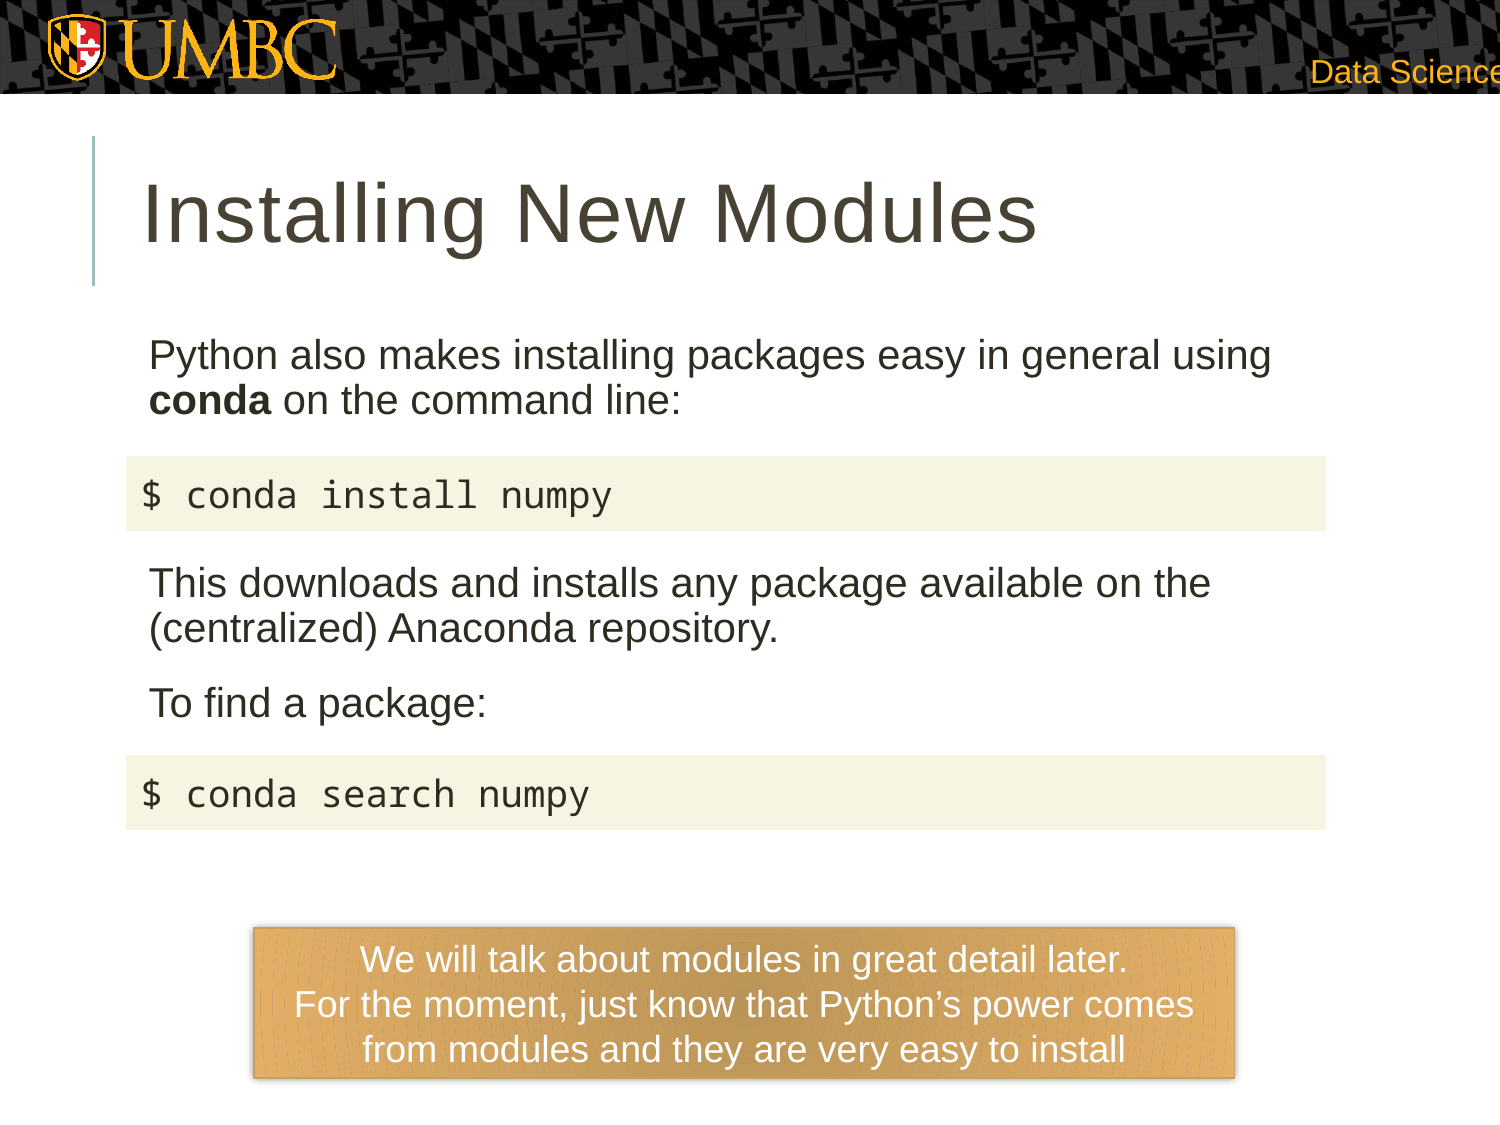

# Installing New Modules
Python also makes installing packages easy in general using conda on the command line:
$ conda install numpy
This downloads and installs any package available on the (centralized) Anaconda repository.
To find a package:
$ conda search numpy
We will talk about modules in great detail later.
For the moment, just know that Python’s power comes from modules and they are very easy to install